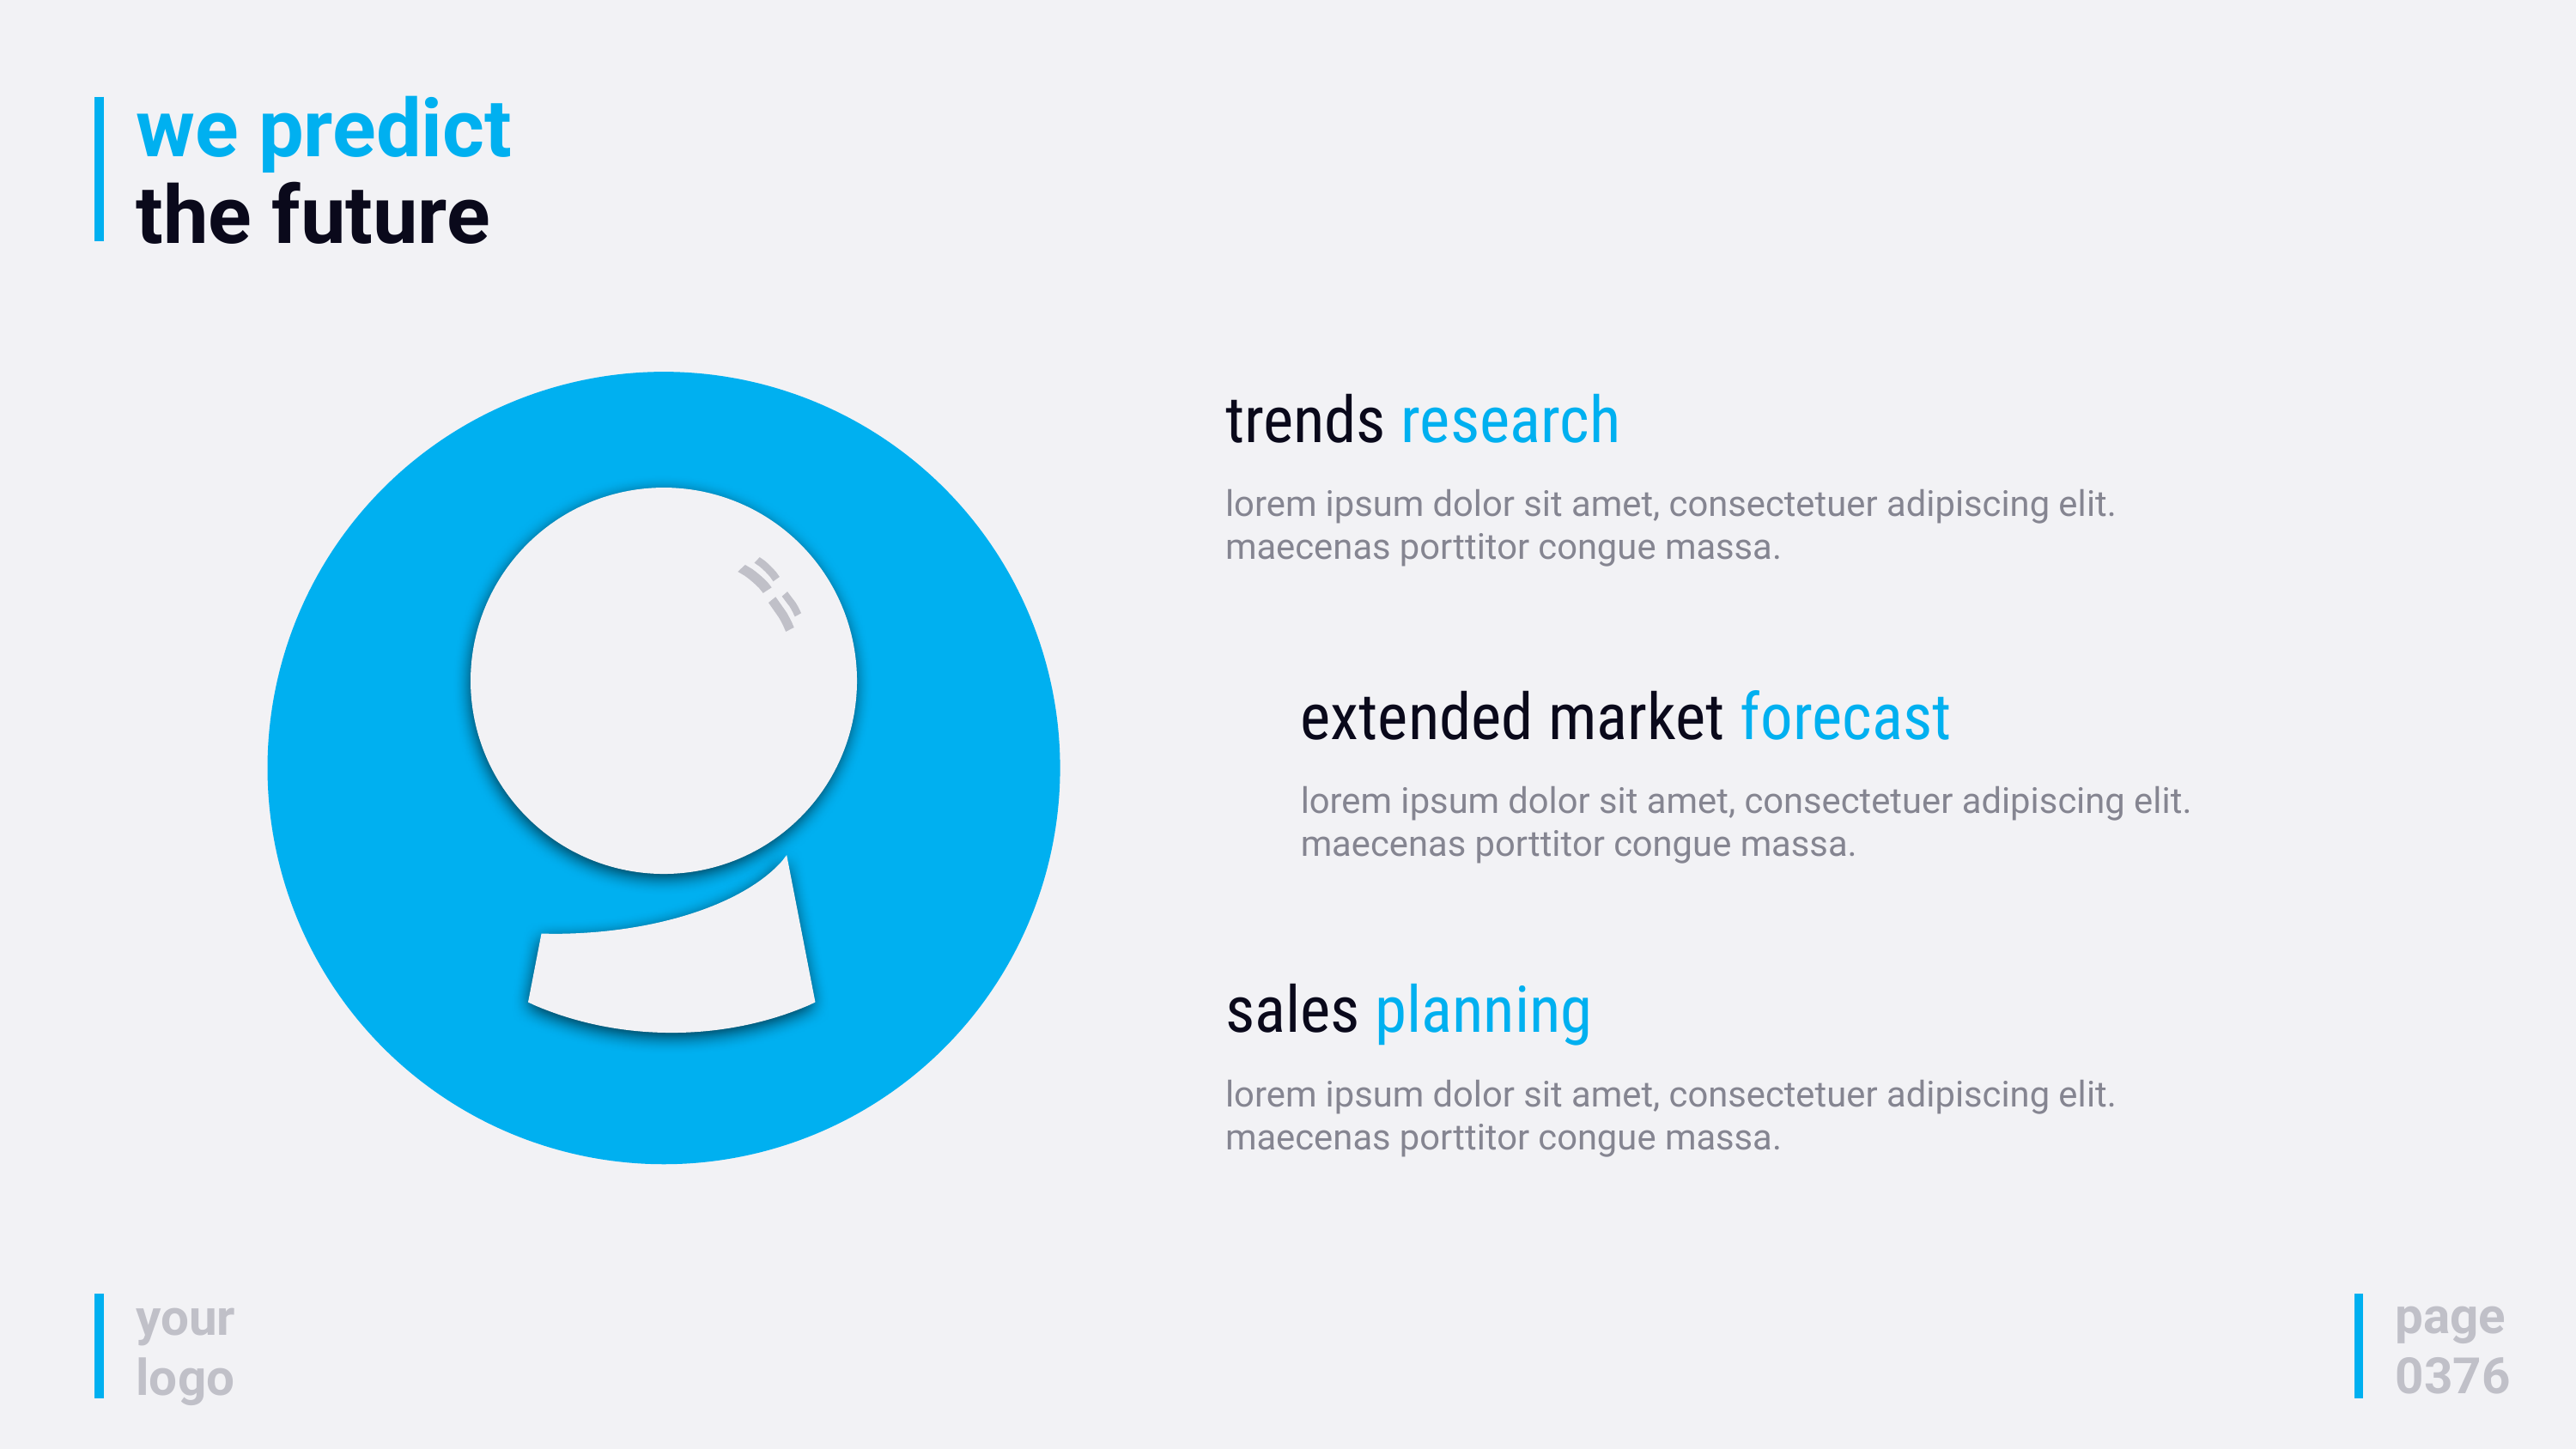

# we predict the future

trends research
lorem ipsum dolor sit amet, consectetuer adipiscing elit. maecenas porttitor congue massa.
extended market forecast
lorem ipsum dolor sit amet, consectetuer adipiscing elit. maecenas porttitor congue massa.
sales planning
lorem ipsum dolor sit amet, consectetuer adipiscing elit. maecenas porttitor congue massa.
page
0376